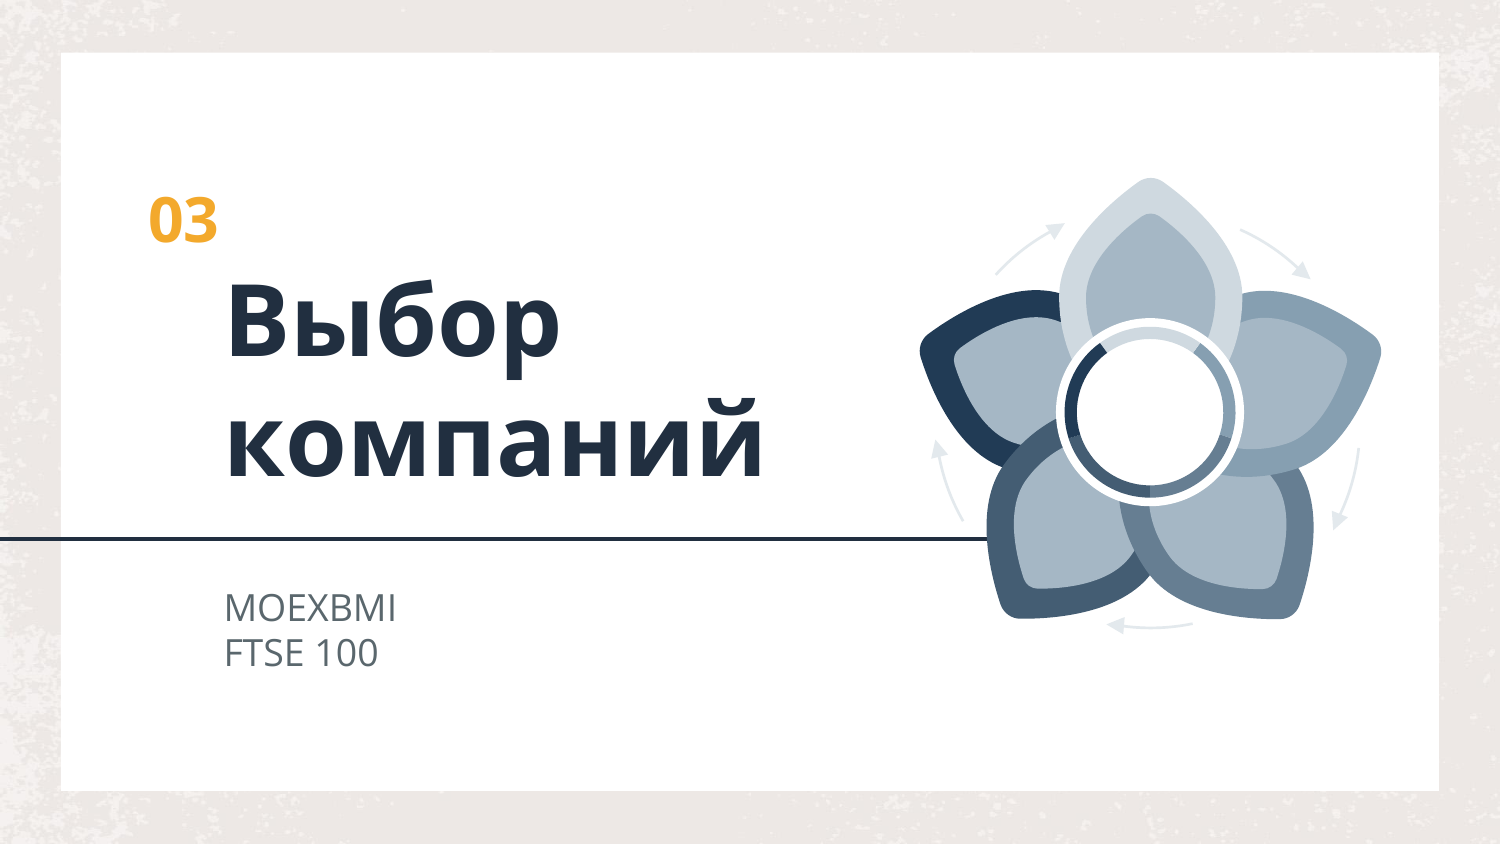

03

# Выбор компаний
MOEXBMI
FTSE 100